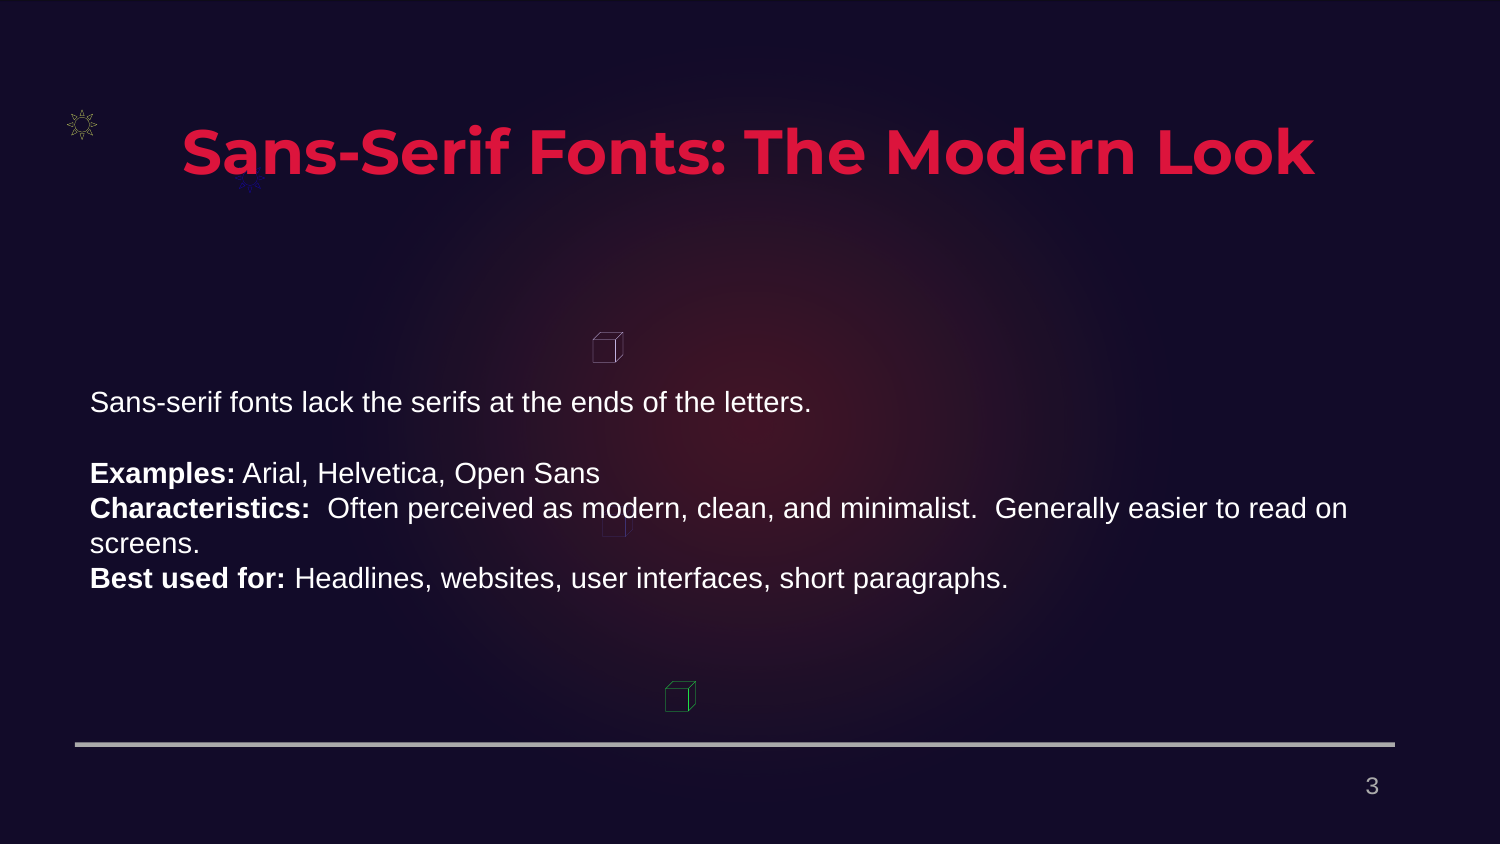

Sans-Serif Fonts: The Modern Look

Sans-serif fonts lack the serifs at the ends of the letters.

Examples: Arial, Helvetica, Open Sans
Characteristics:  Often perceived as modern, clean, and minimalist.  Generally easier to read on screens.
Best used for: Headlines, websites, user interfaces, short paragraphs.

3